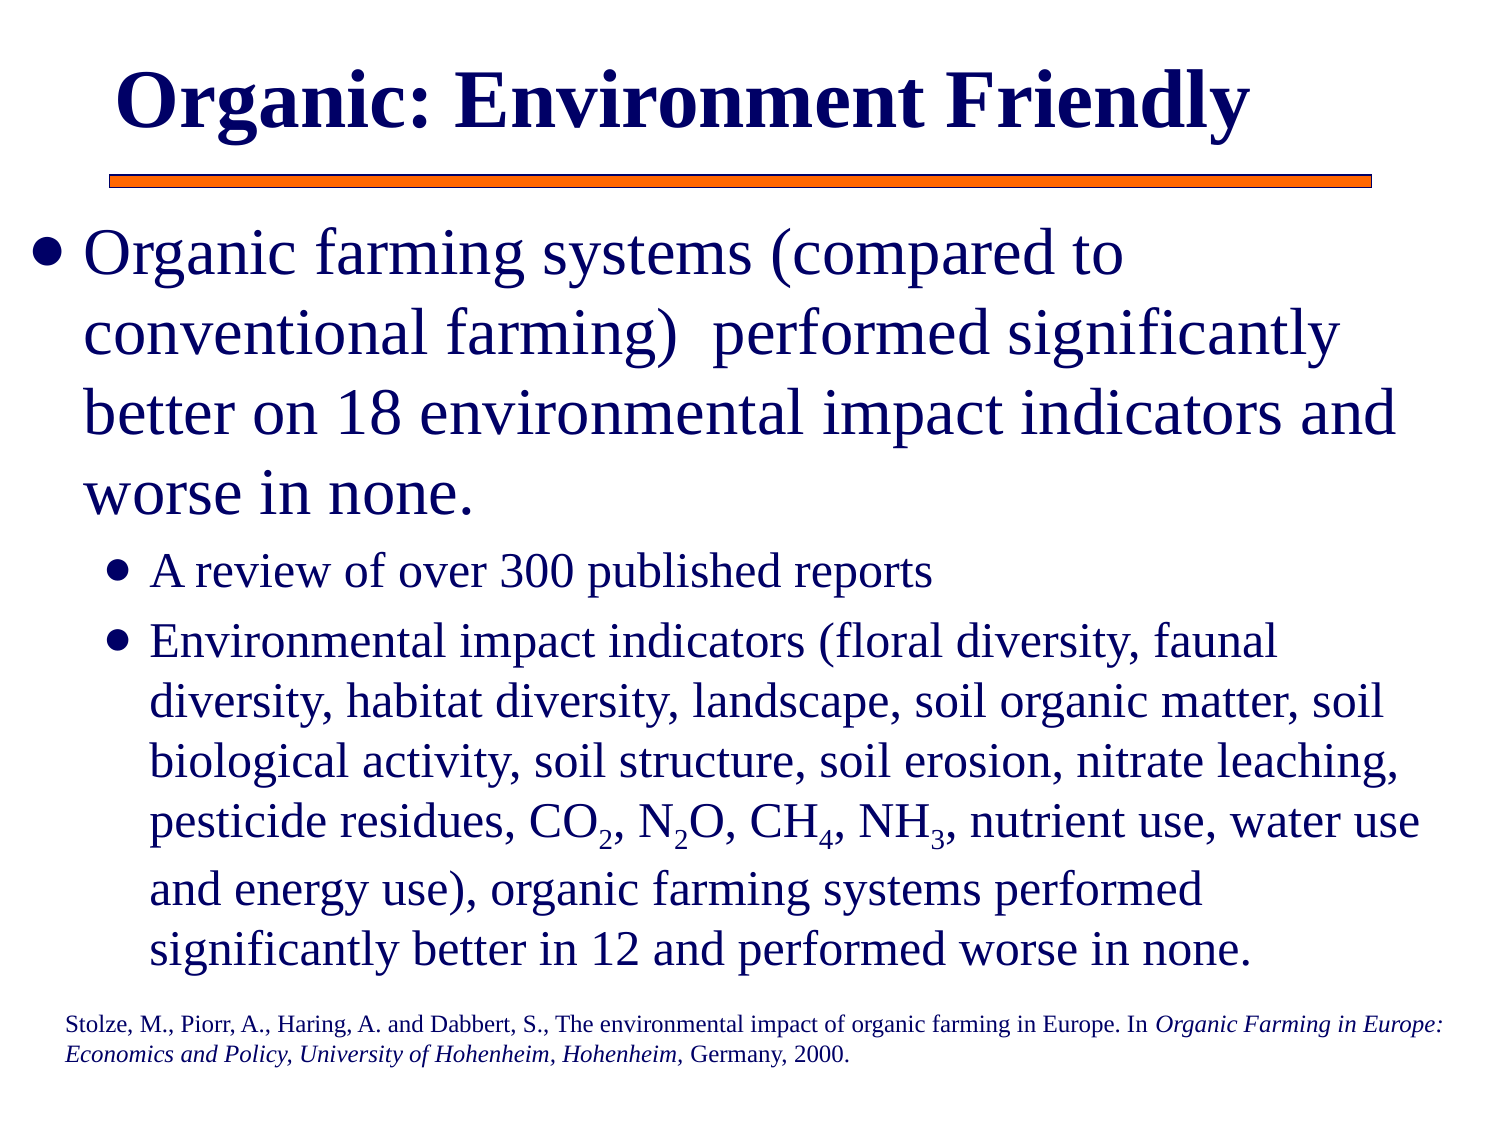

# Organic: Environment Friendly
Organic farming systems (compared to conventional farming)  performed significantly better on 18 environmental impact indicators and worse in none.
A review of over 300 published reports
Environmental impact indicators (floral diversity, faunal diversity, habitat diversity, landscape, soil organic matter, soil biological activity, soil structure, soil erosion, nitrate leaching, pesticide residues, CO2, N2O, CH4, NH3, nutrient use, water use and energy use), organic farming systems performed significantly better in 12 and performed worse in none.
Stolze, M., Piorr, A., Haring, A. and Dabbert, S., The environmental impact of organic farming in Europe. In Organic Farming in Europe: Economics and Policy, University of Hohenheim, Hohenheim, Germany, 2000.